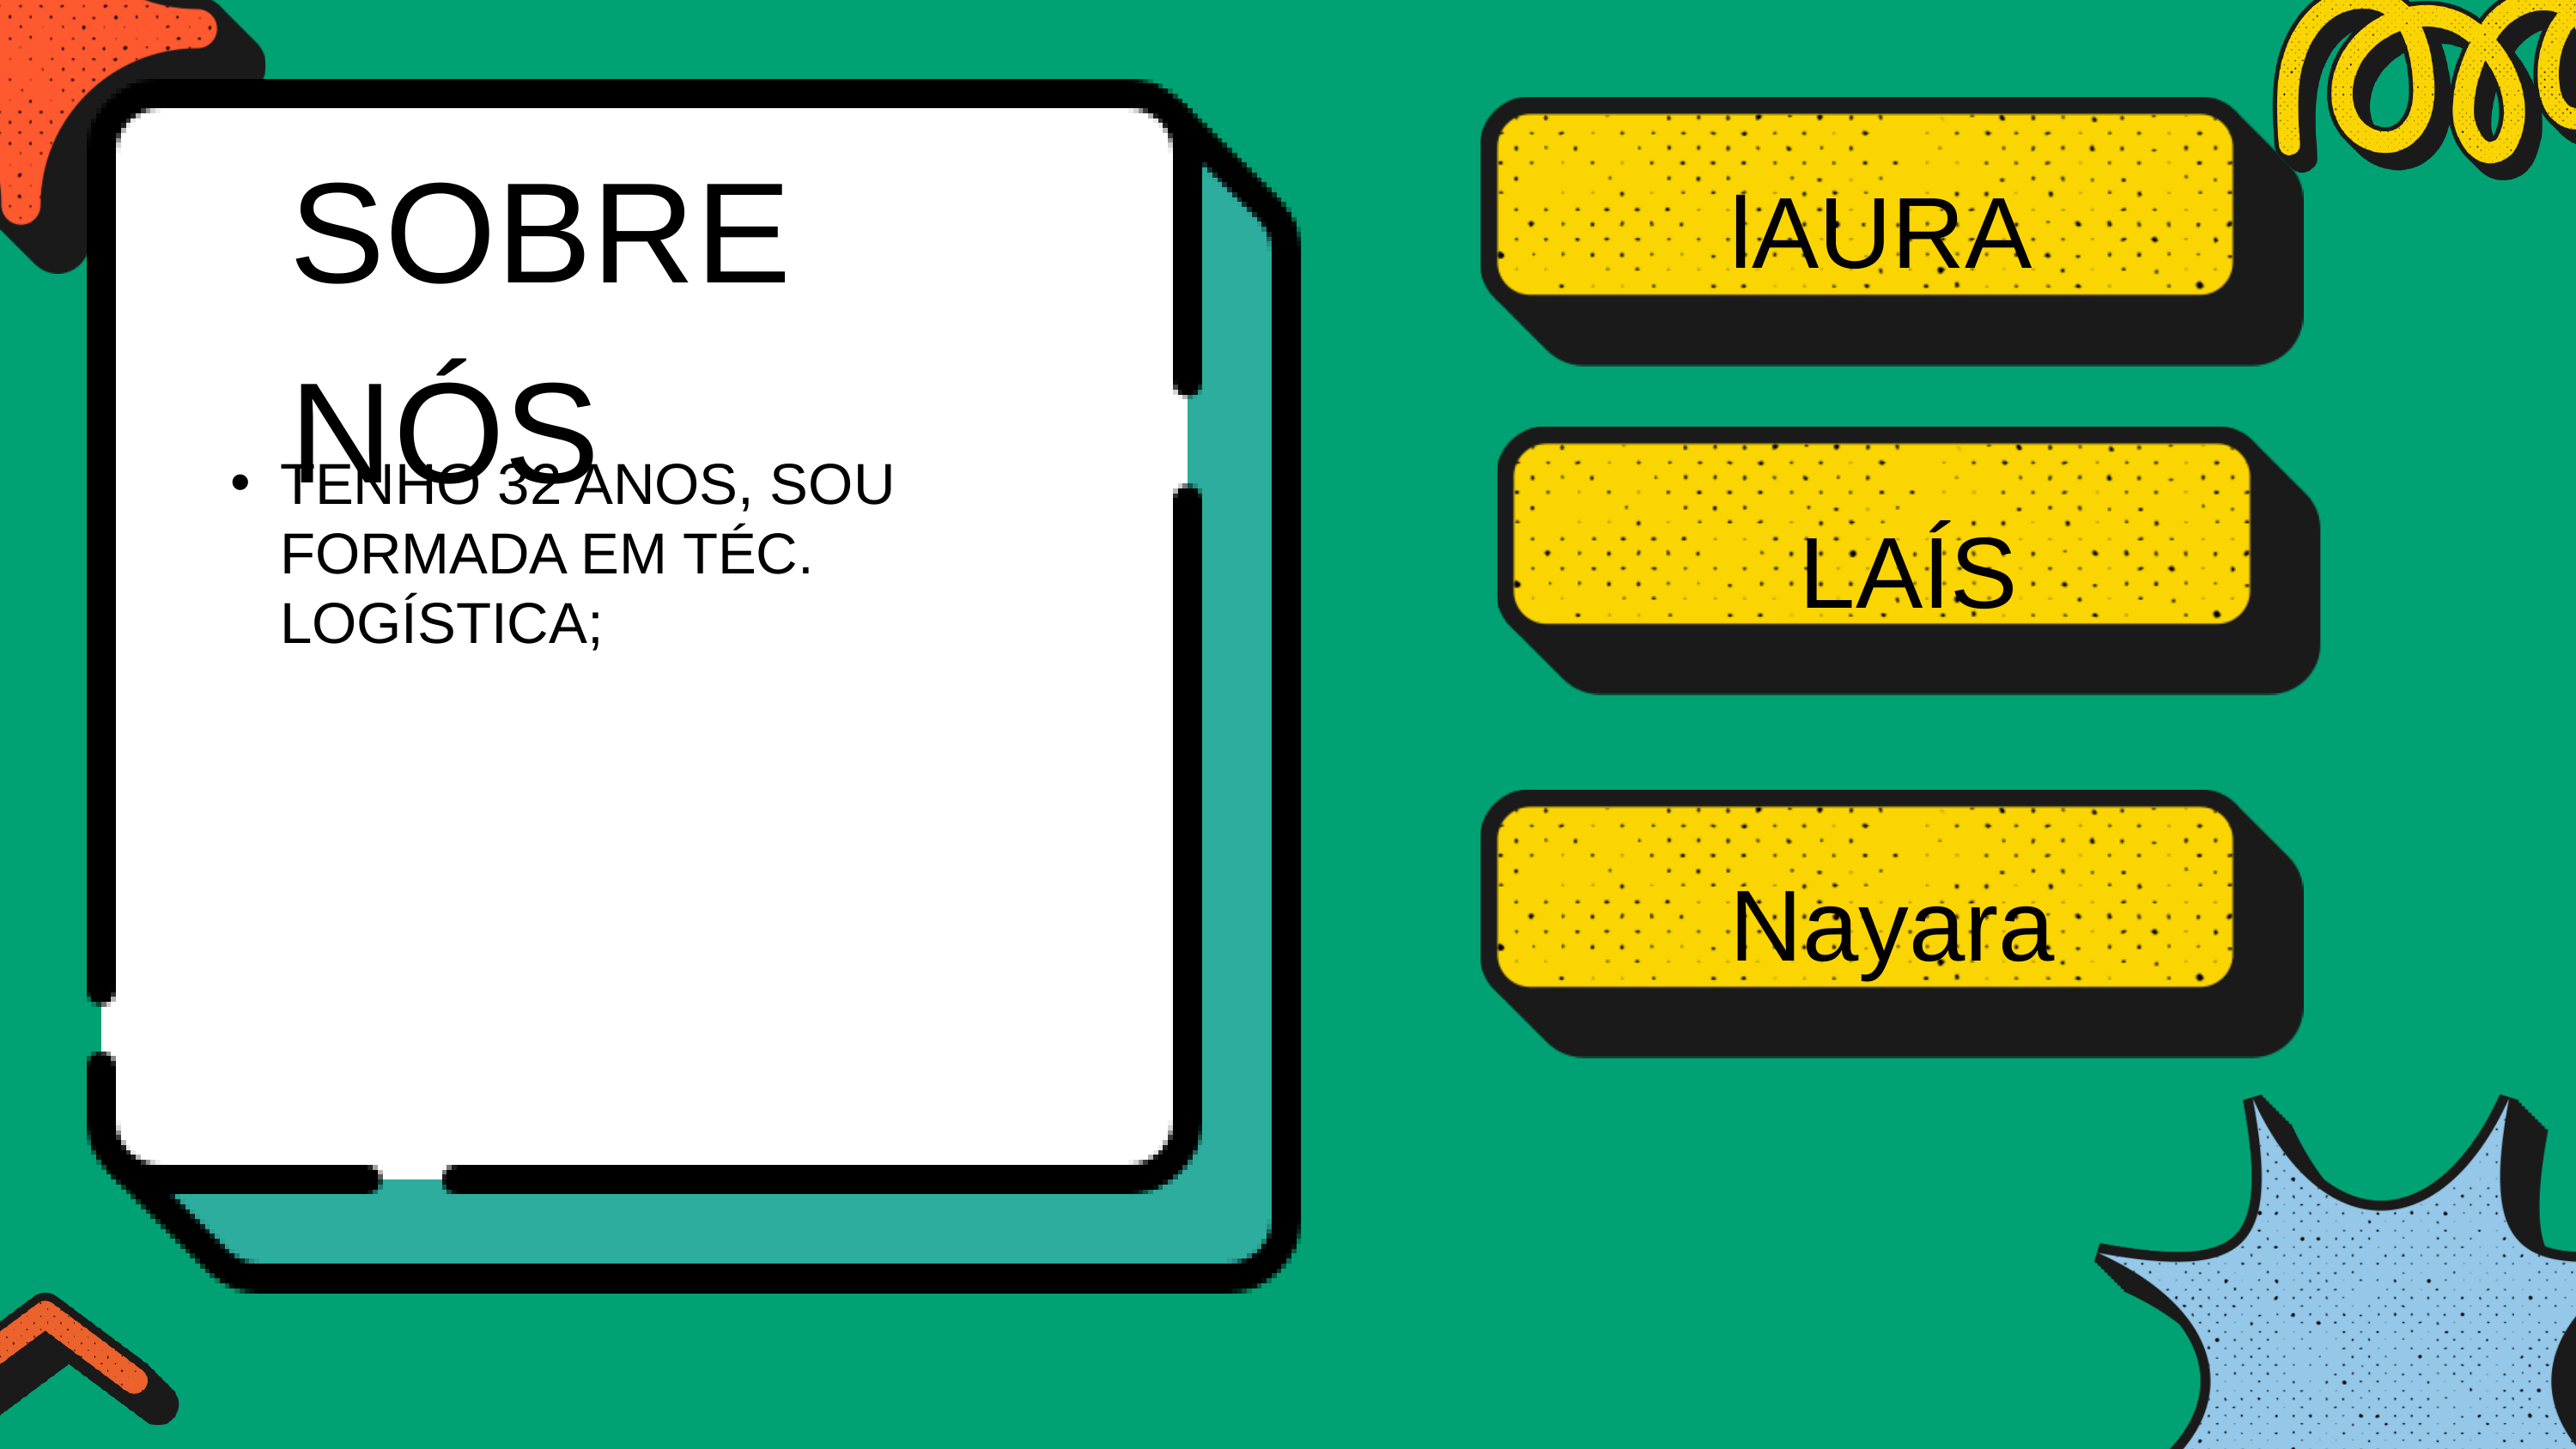

SOBRE NÓS
lAURA

TENHO 32 ANOS, SOU FORMADA EM TÉC. LOGÍSTICA;

LAÍS

Nayara